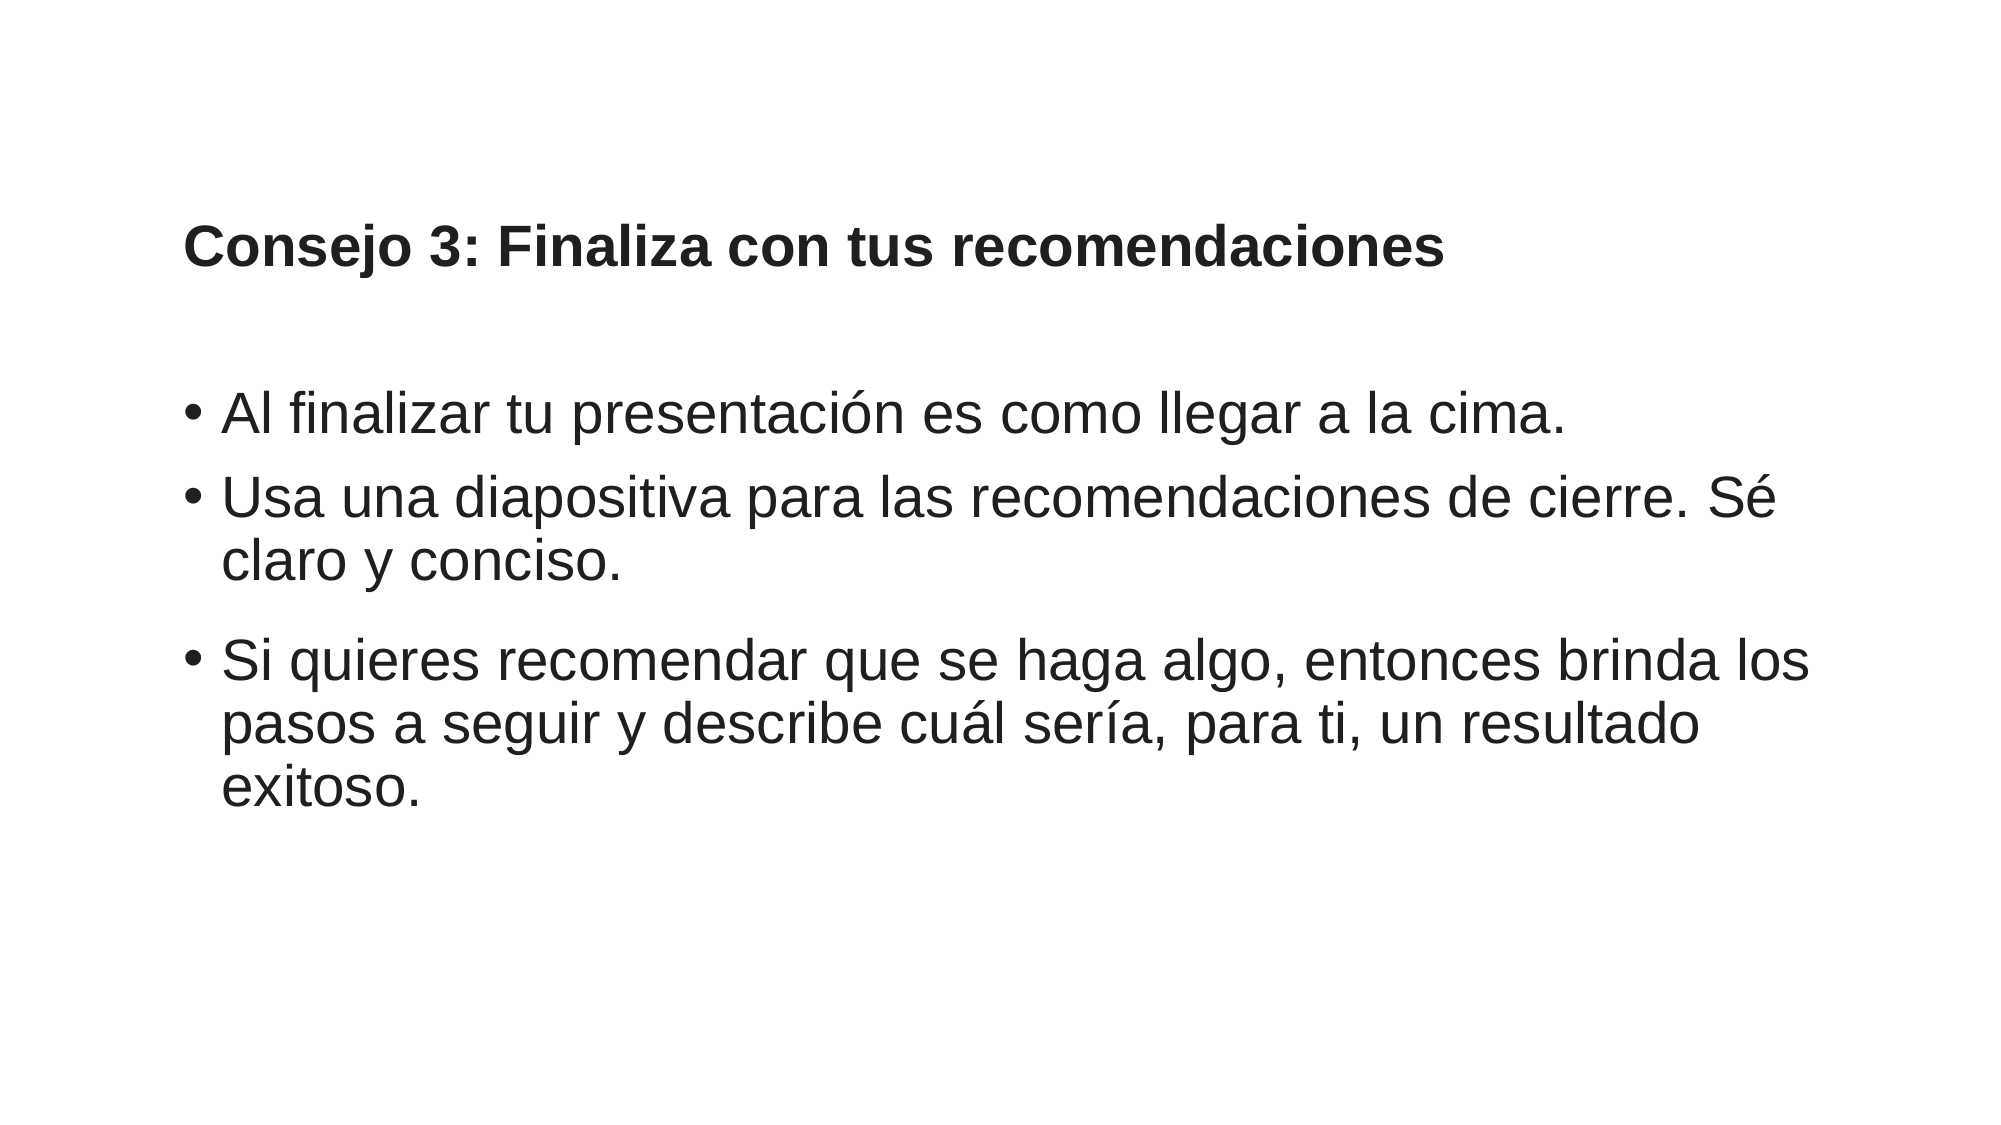

Consejo 3: Finaliza con tus recomendaciones

Al finalizar tu presentación es como llegar a la cima.
Usa una diapositiva para las recomendaciones de cierre. Sé claro y conciso.
Si quieres recomendar que se haga algo, entonces brinda los pasos a seguir y describe cuál sería, para ti, un resultado exitoso.